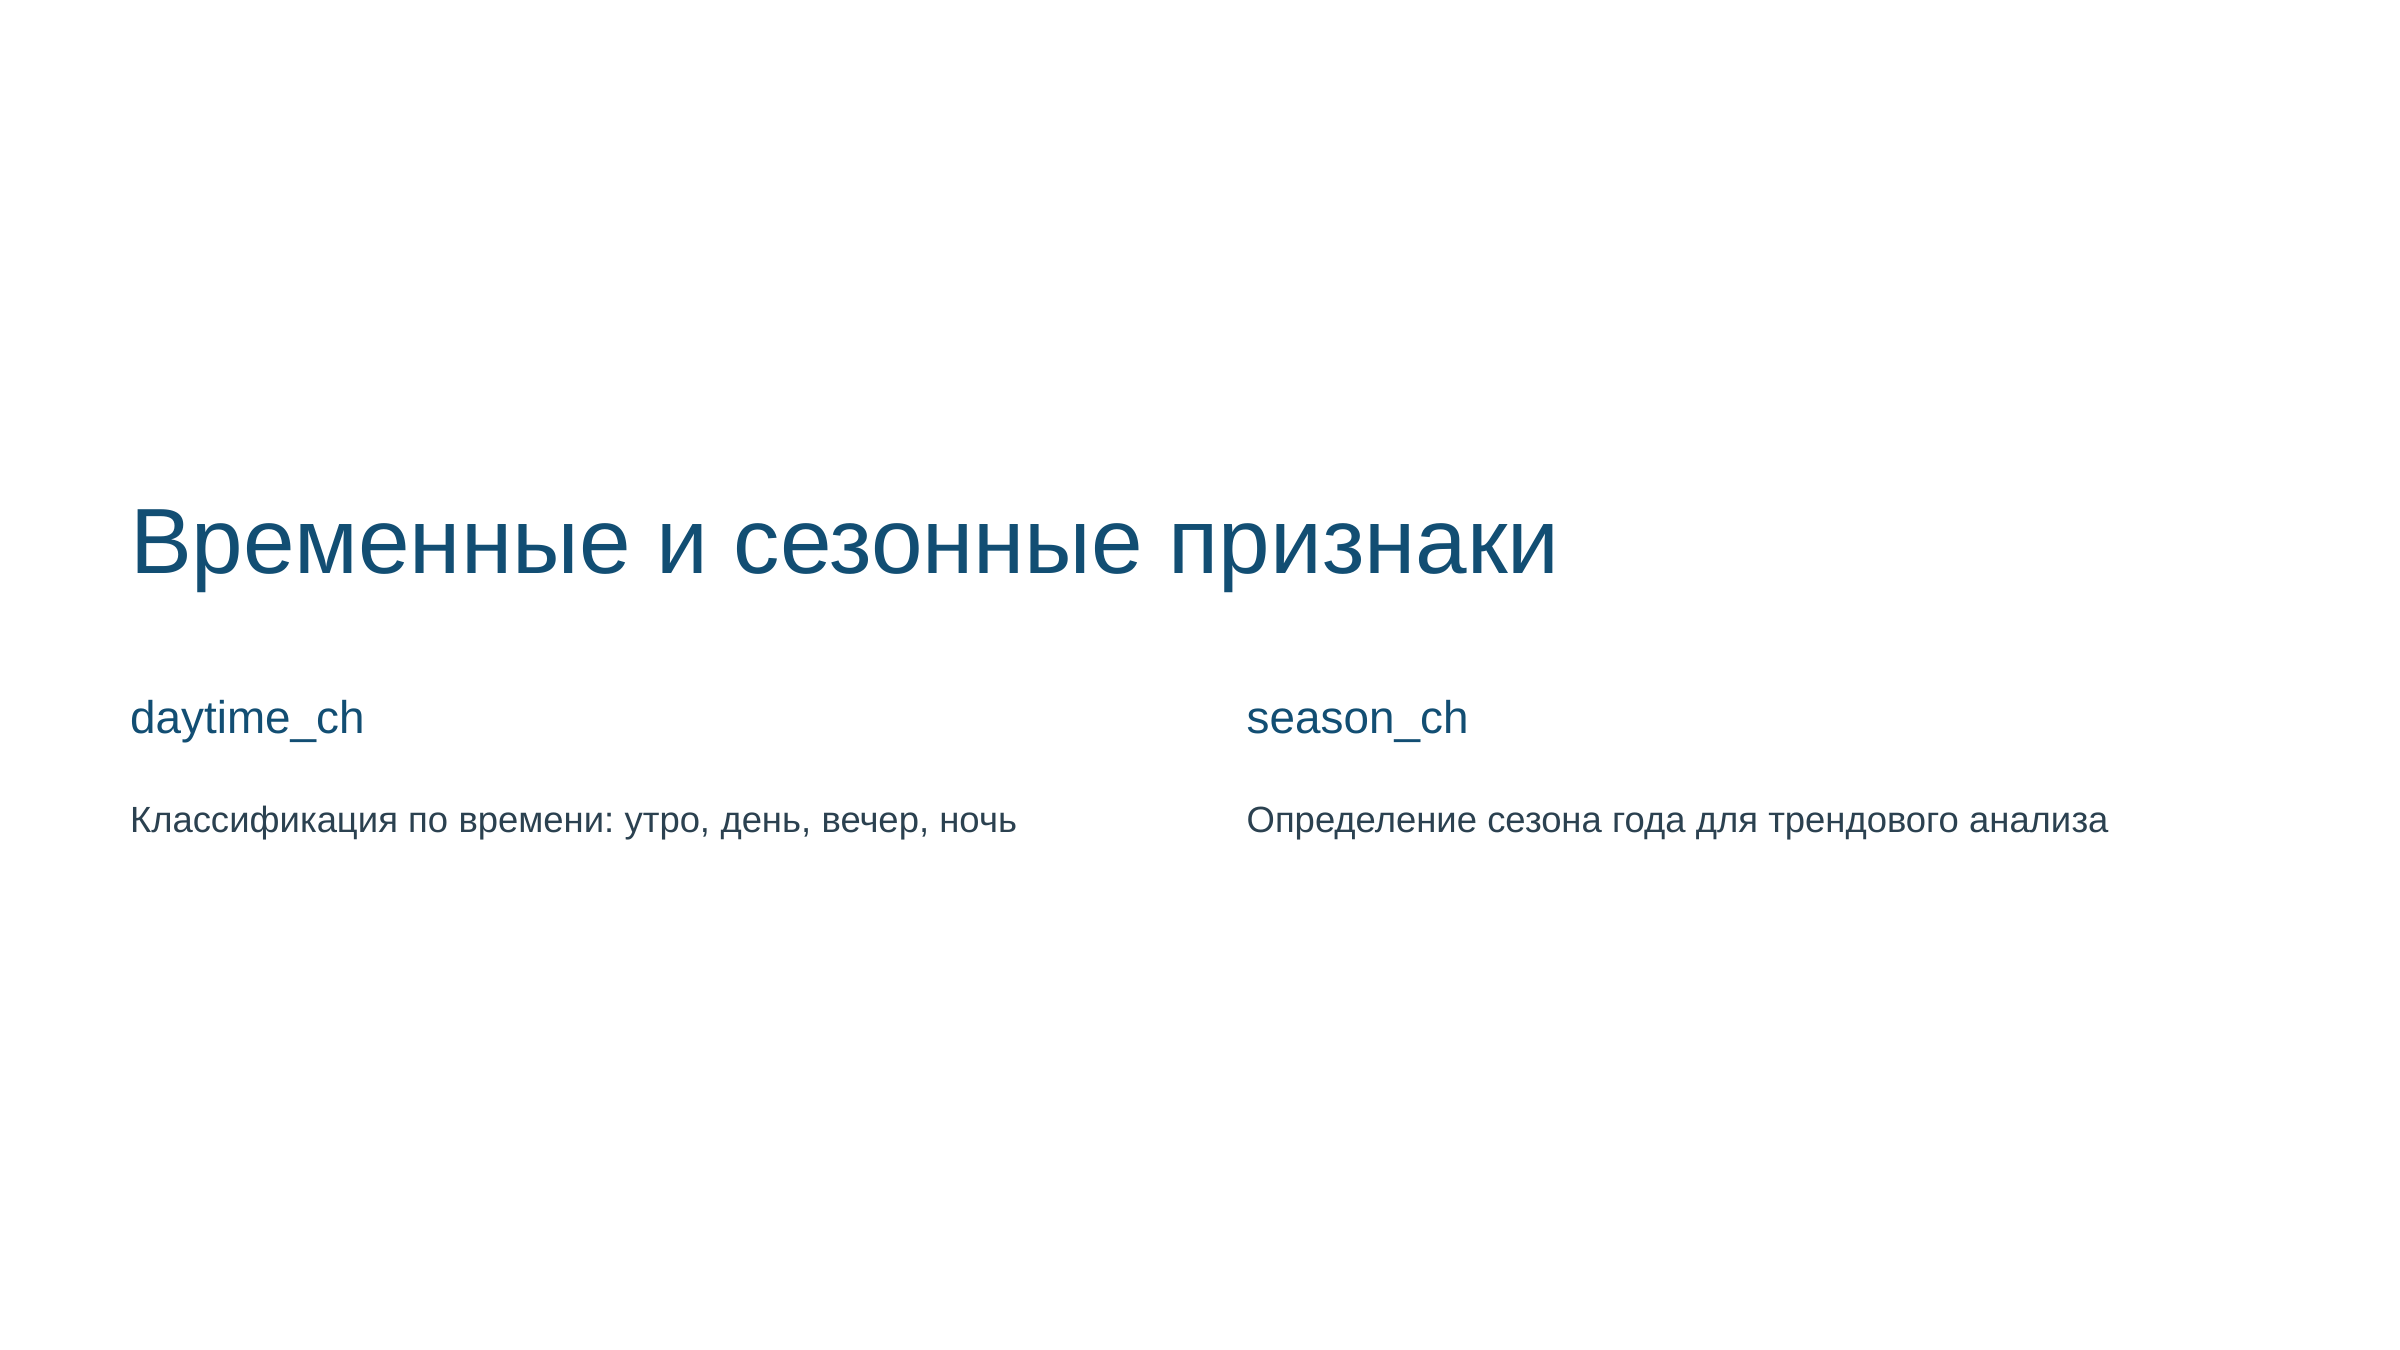

Временные и сезонные признаки
daytime_ch
season_ch
Классификация по времени: утро, день, вечер, ночь
Определение сезона года для трендового анализа